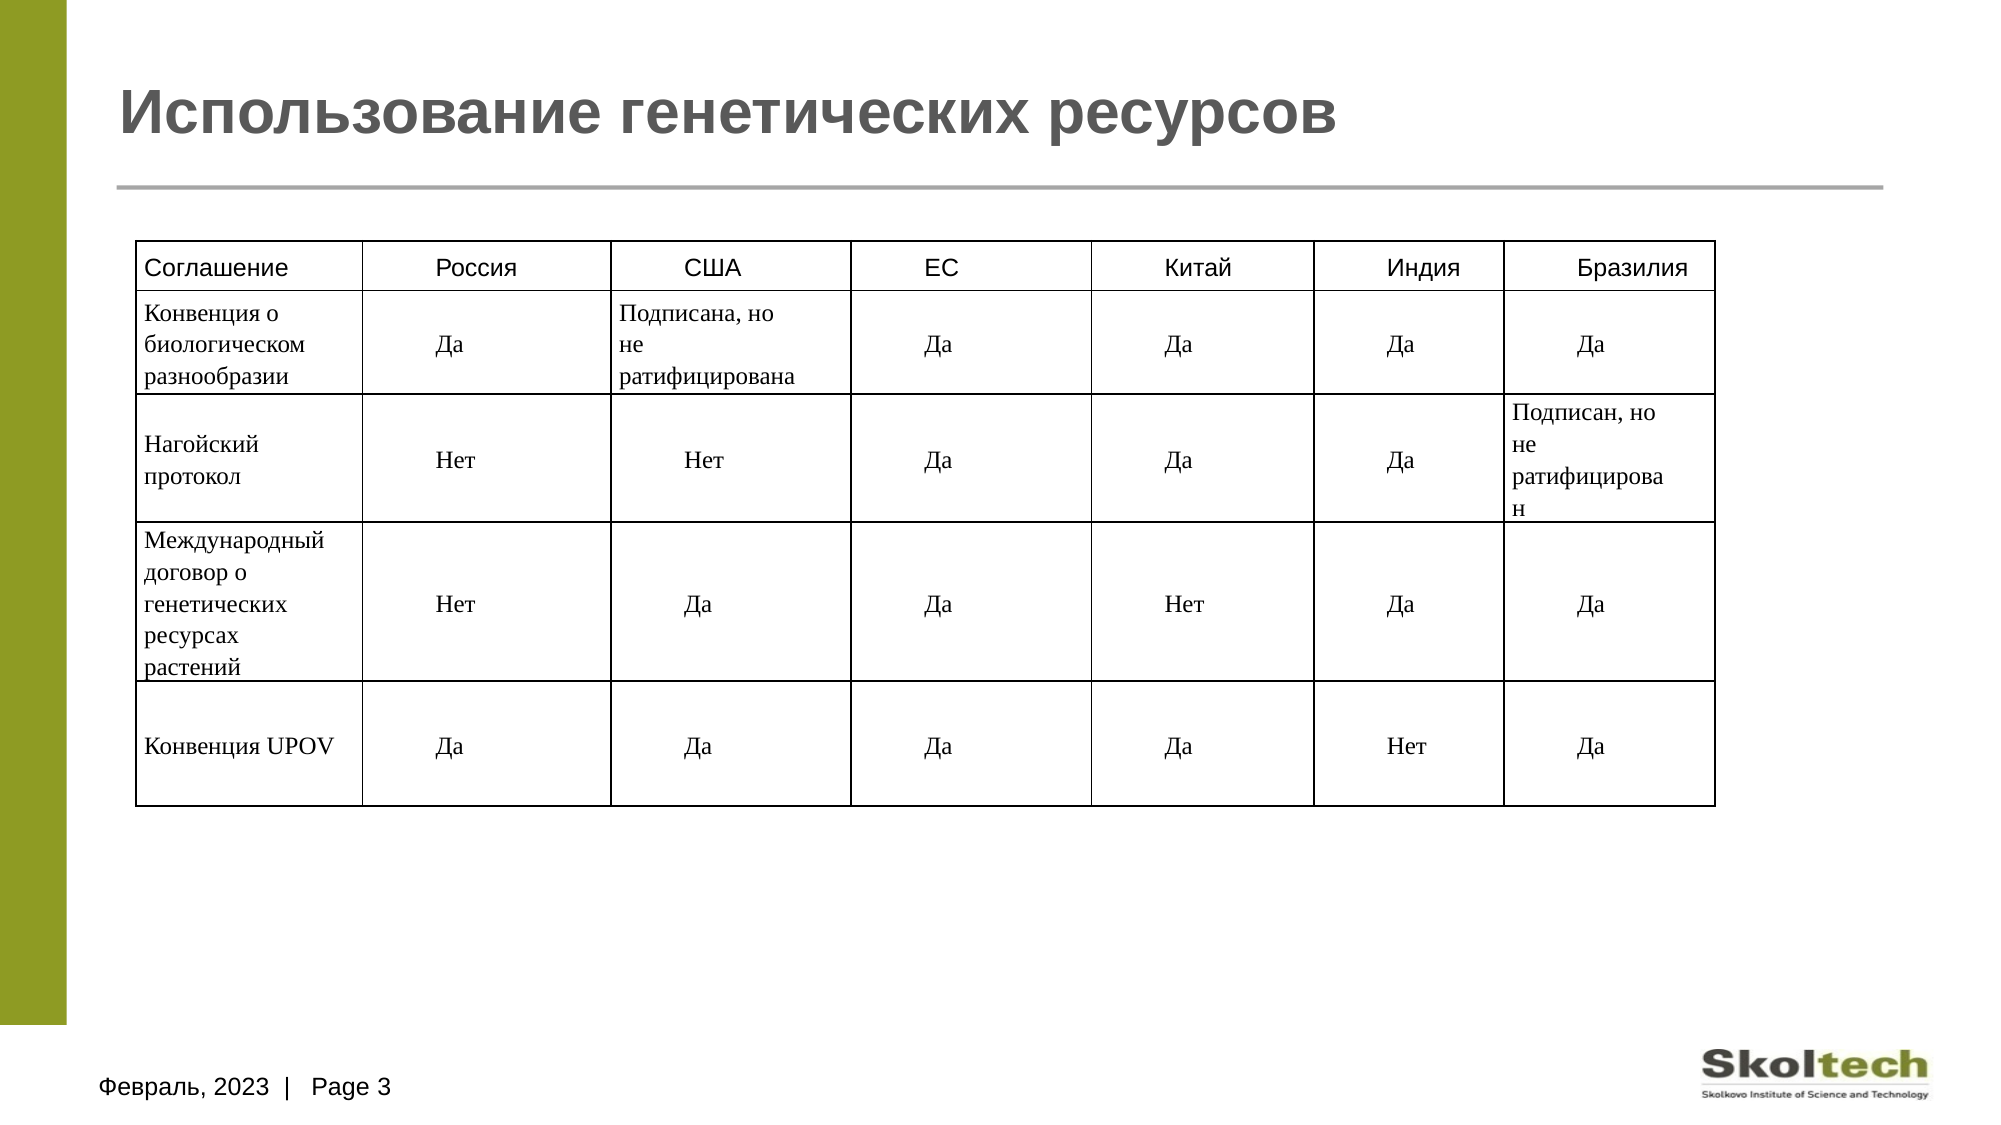

# Использование генетических ресурсов
| Соглашение | Россия | США | ЕС | Китай | Индия | Бразилия |
| --- | --- | --- | --- | --- | --- | --- |
| Конвенция о биологическом разнообразии | Да | Подписана, но не ратифицирована | Да | Да | Да | Да |
| Нагойский протокол | Нет | Нет | Да | Да | Да | Подписан, но не ратифицирова н |
| Международный договор о генетических ресурсах растений | Нет | Да | Да | Нет | Да | Да |
| Конвенция UPOV | Да | Да | Да | Да | Нет | Да |
Февраль, 2023  |   Page 3